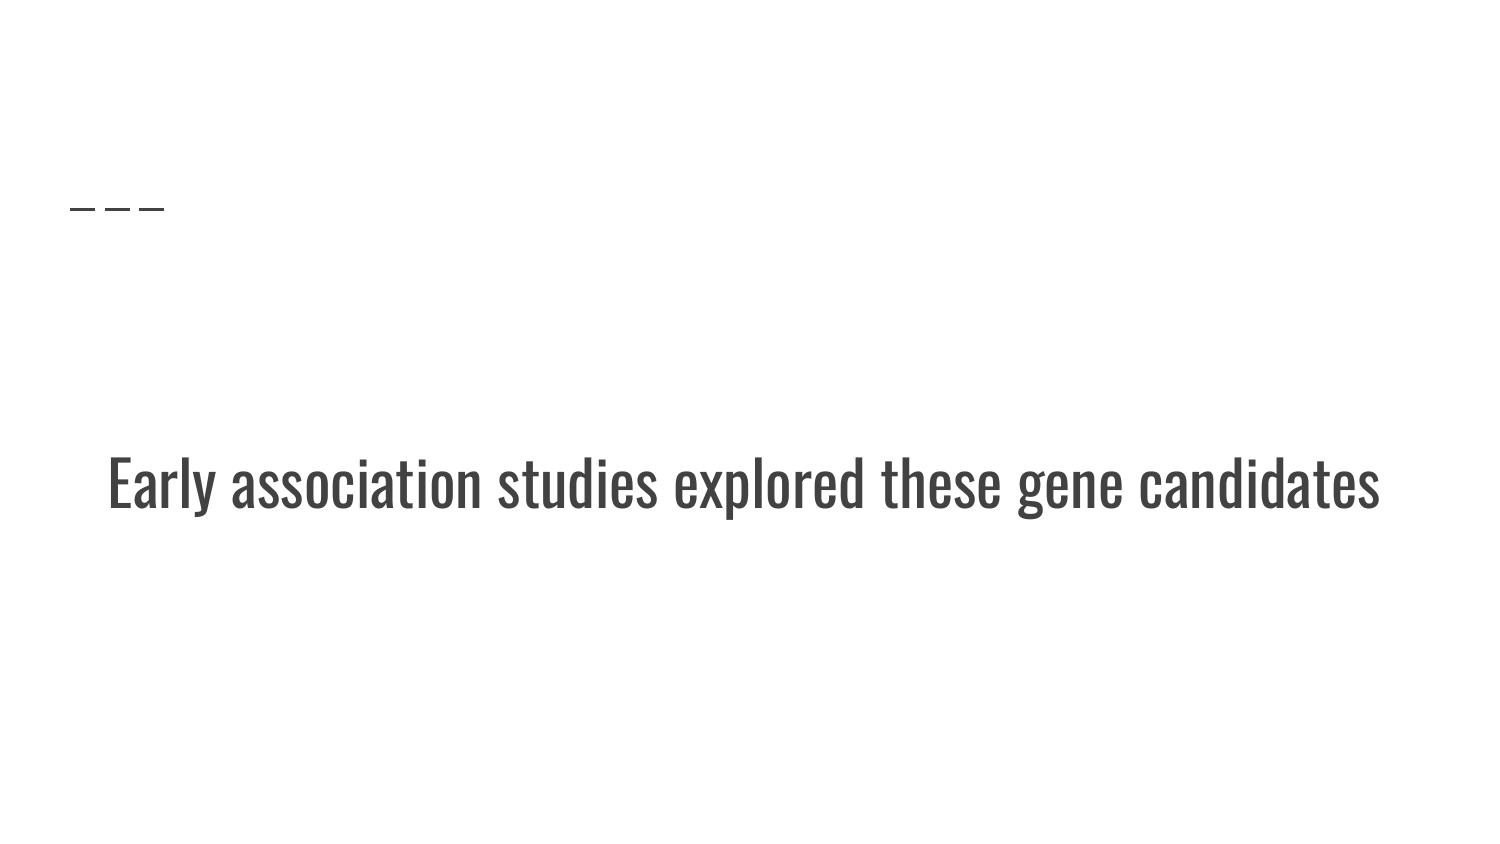

# Early association studies explored these gene candidates